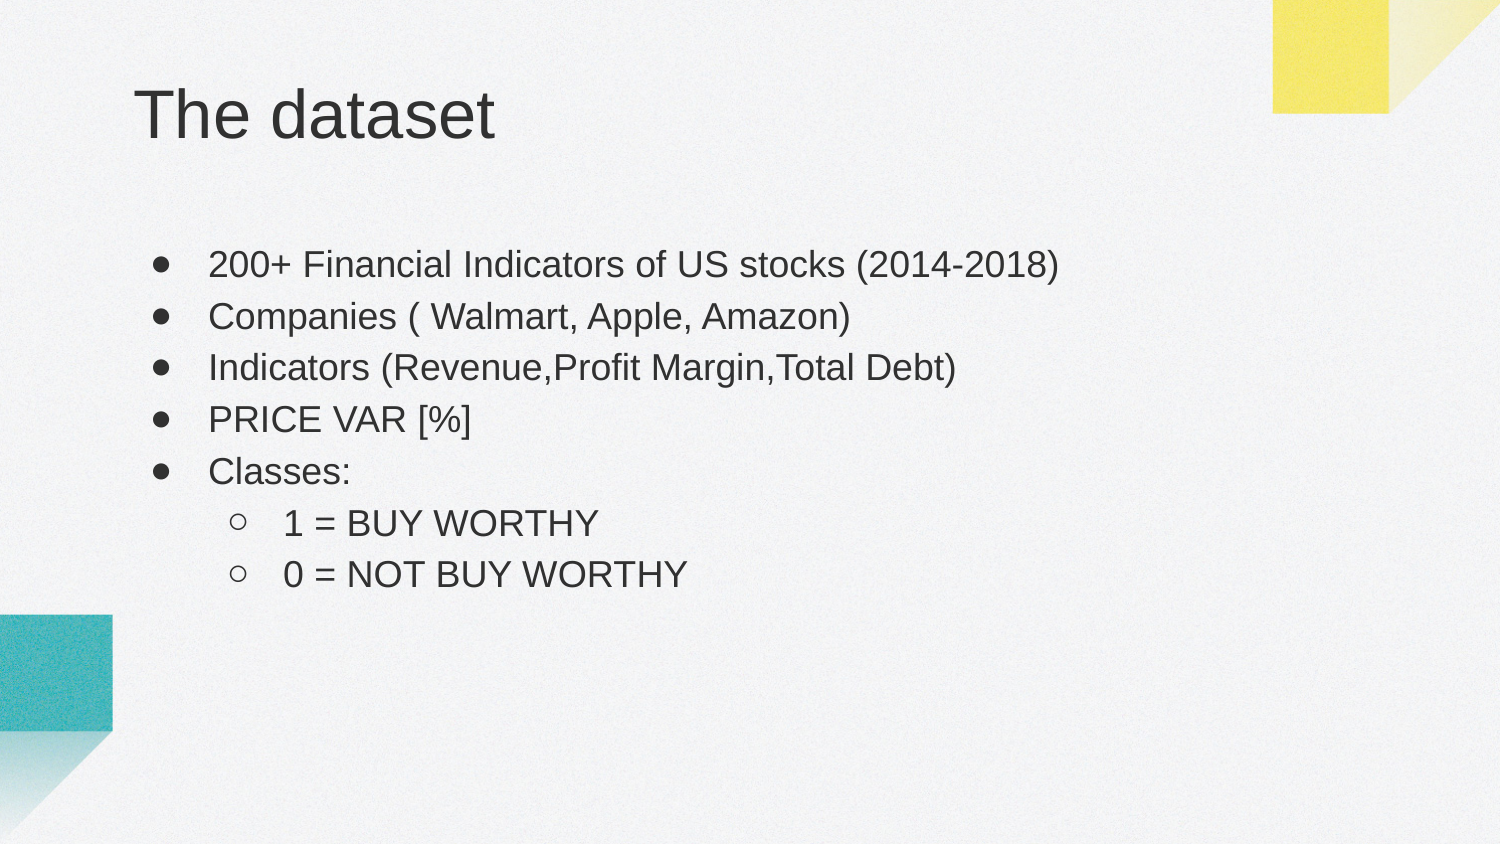

# The dataset
200+ Financial Indicators of US stocks (2014-2018)
Companies ( Walmart, Apple, Amazon)
Indicators (Revenue,Profit Margin,Total Debt)
PRICE VAR [%]
Classes:
1 = BUY WORTHY
0 = NOT BUY WORTHY